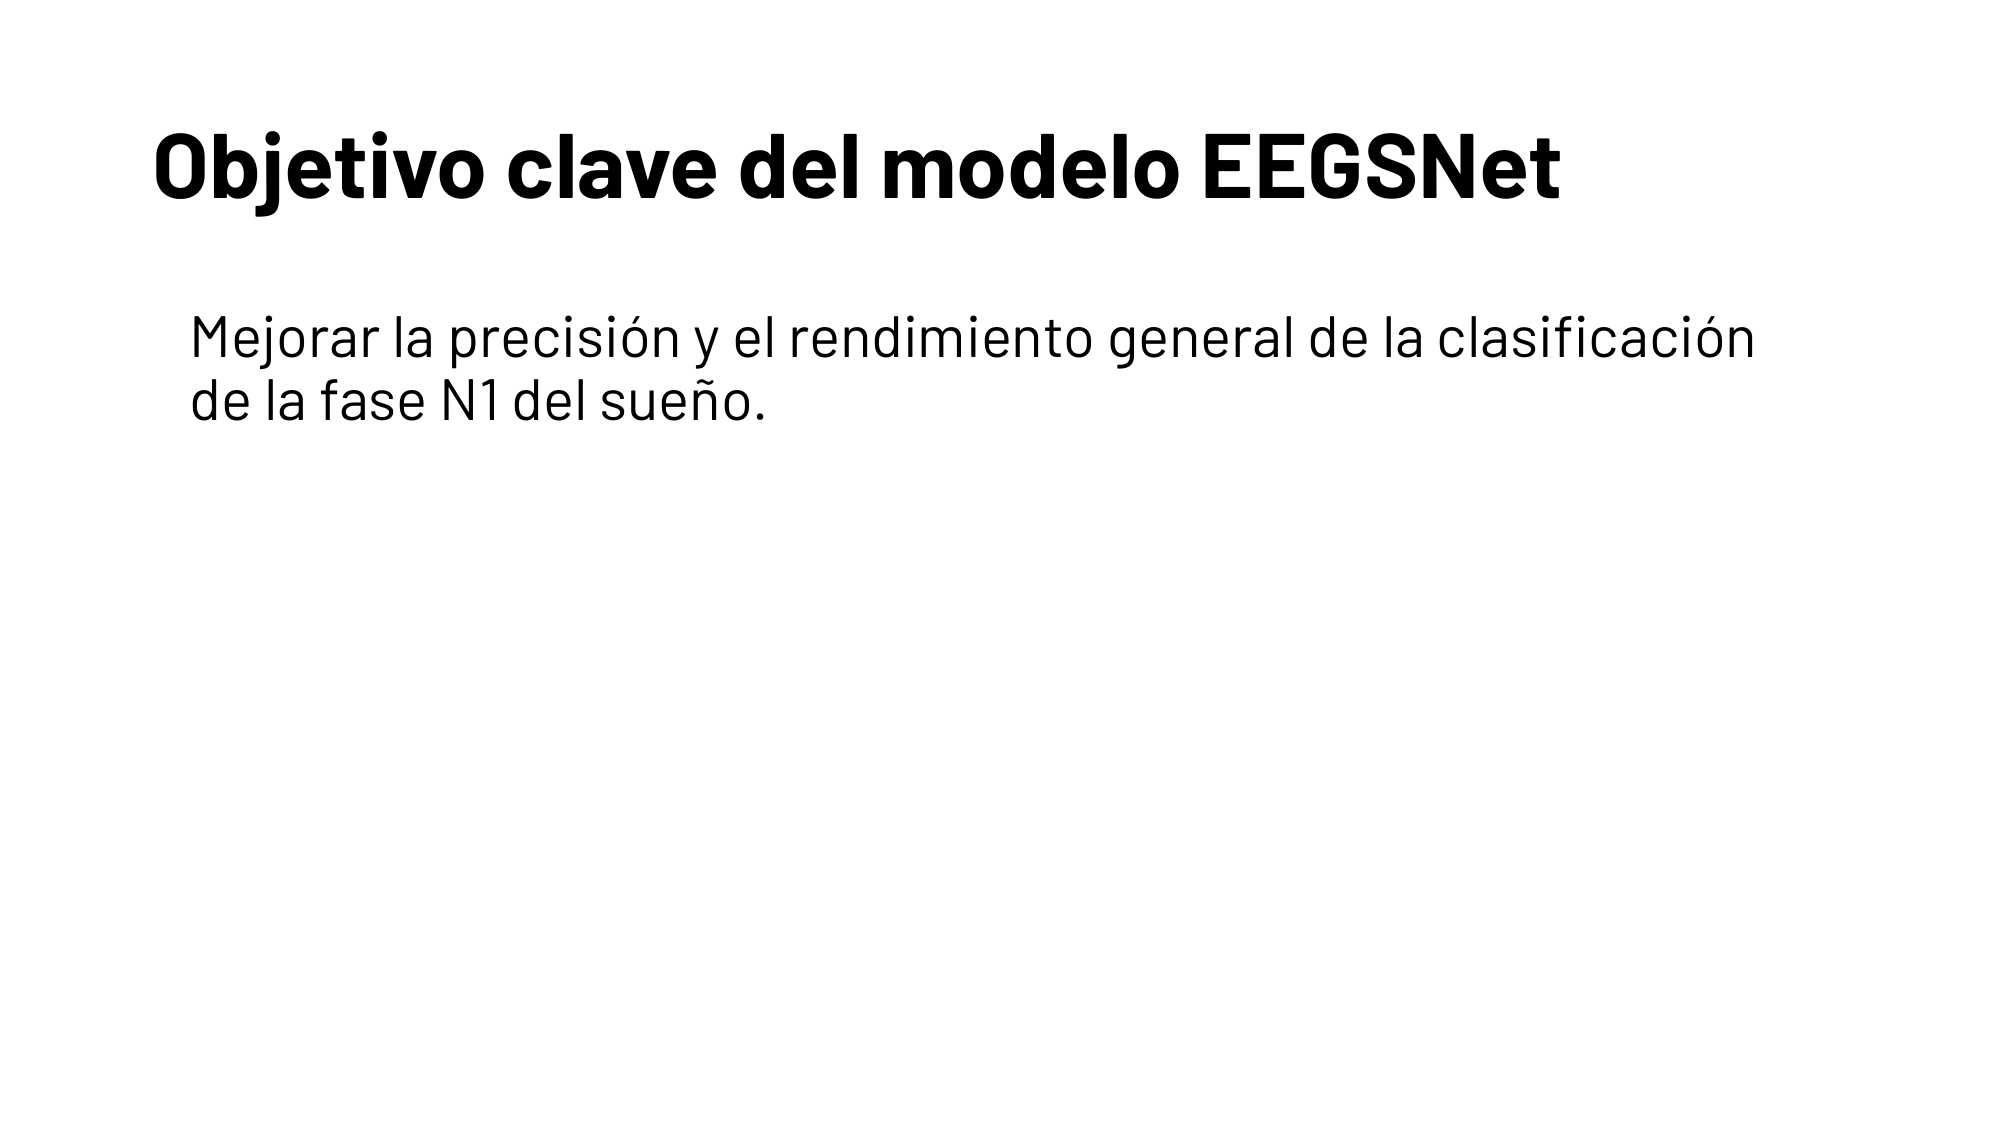

# Objetivo clave del modelo EEGSNet
	Mejorar la precisión y el rendimiento general de la clasificación de la fase N1 del sueño.